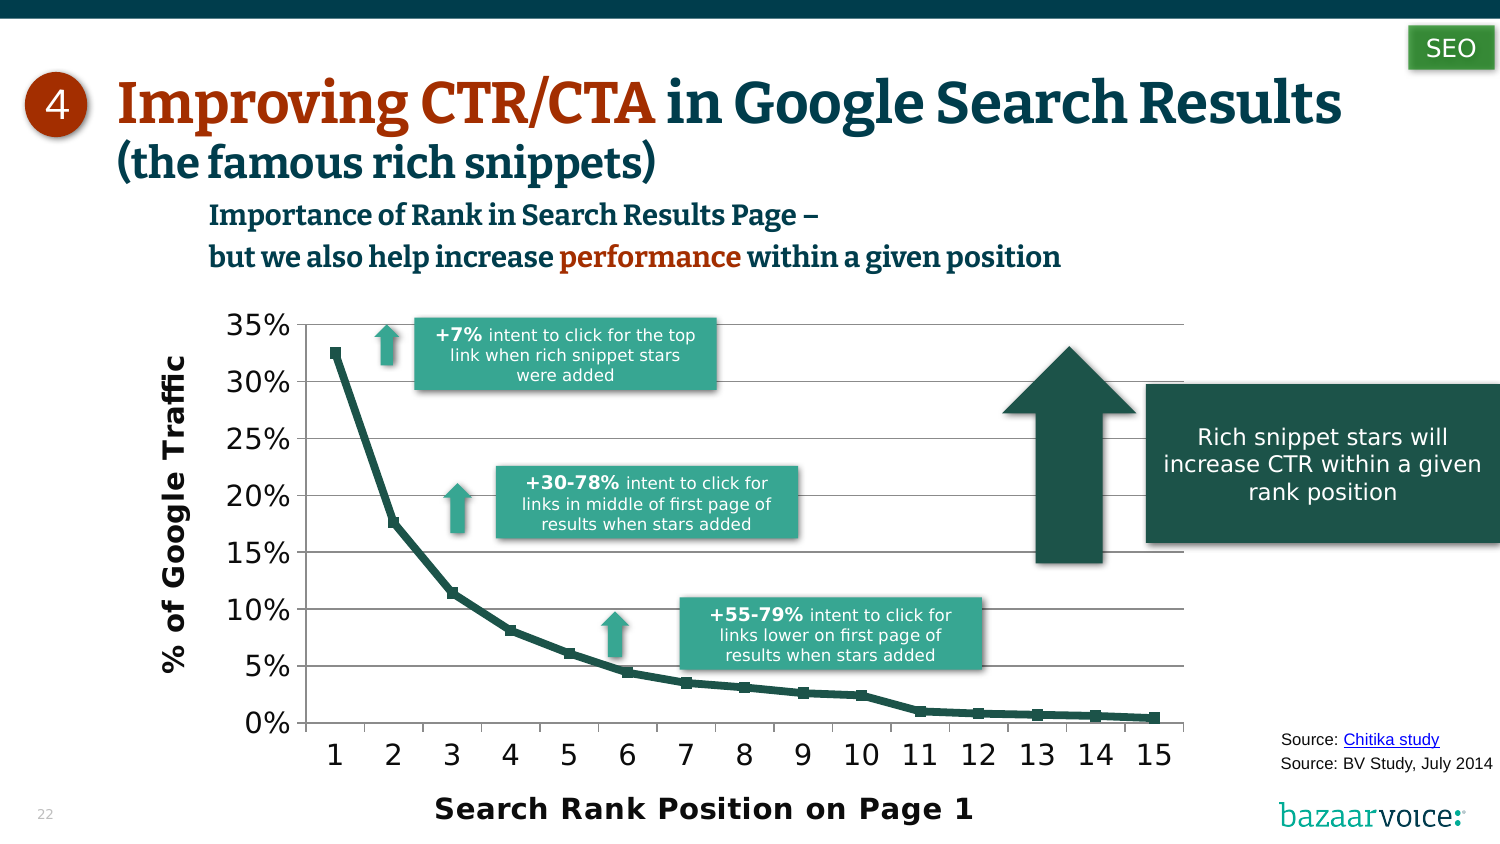

SEO
Improving CTR/CTA in Google Search Results
(the famous rich snippets)
4

Importance of Rank in Search Results Page –
but we also help increase performance within a given position

### Chart

| Category | Series 1 |
|---|---|
| 1.0 | 0.325 |
| 2.0 | 0.176 |
| 3.0 | 0.114 |
| 4.0 | 0.081 |
| 5.0 | 0.061 |
| 6.0 | 0.044 |
| 7.0 | 0.035 |
| 8.0 | 0.031 |
| 9.0 | 0.026 |
| 10.0 | 0.024 |
| 11.0 | 0.01 |
| 12.0 | 0.008 |
| 13.0 | 0.007 |
| 14.0 | 0.006 |
| 15.0 | 0.004 |
+7% intent to click for the top link when rich snippet stars were added

Rich snippet stars will increase CTR within a given rank position
+30-78% intent to click for links in middle of first page of results when stars added

+55-79% intent to click for links lower on first page of results when stars added

Source: Chitika study
Source: BV Study, July 2014